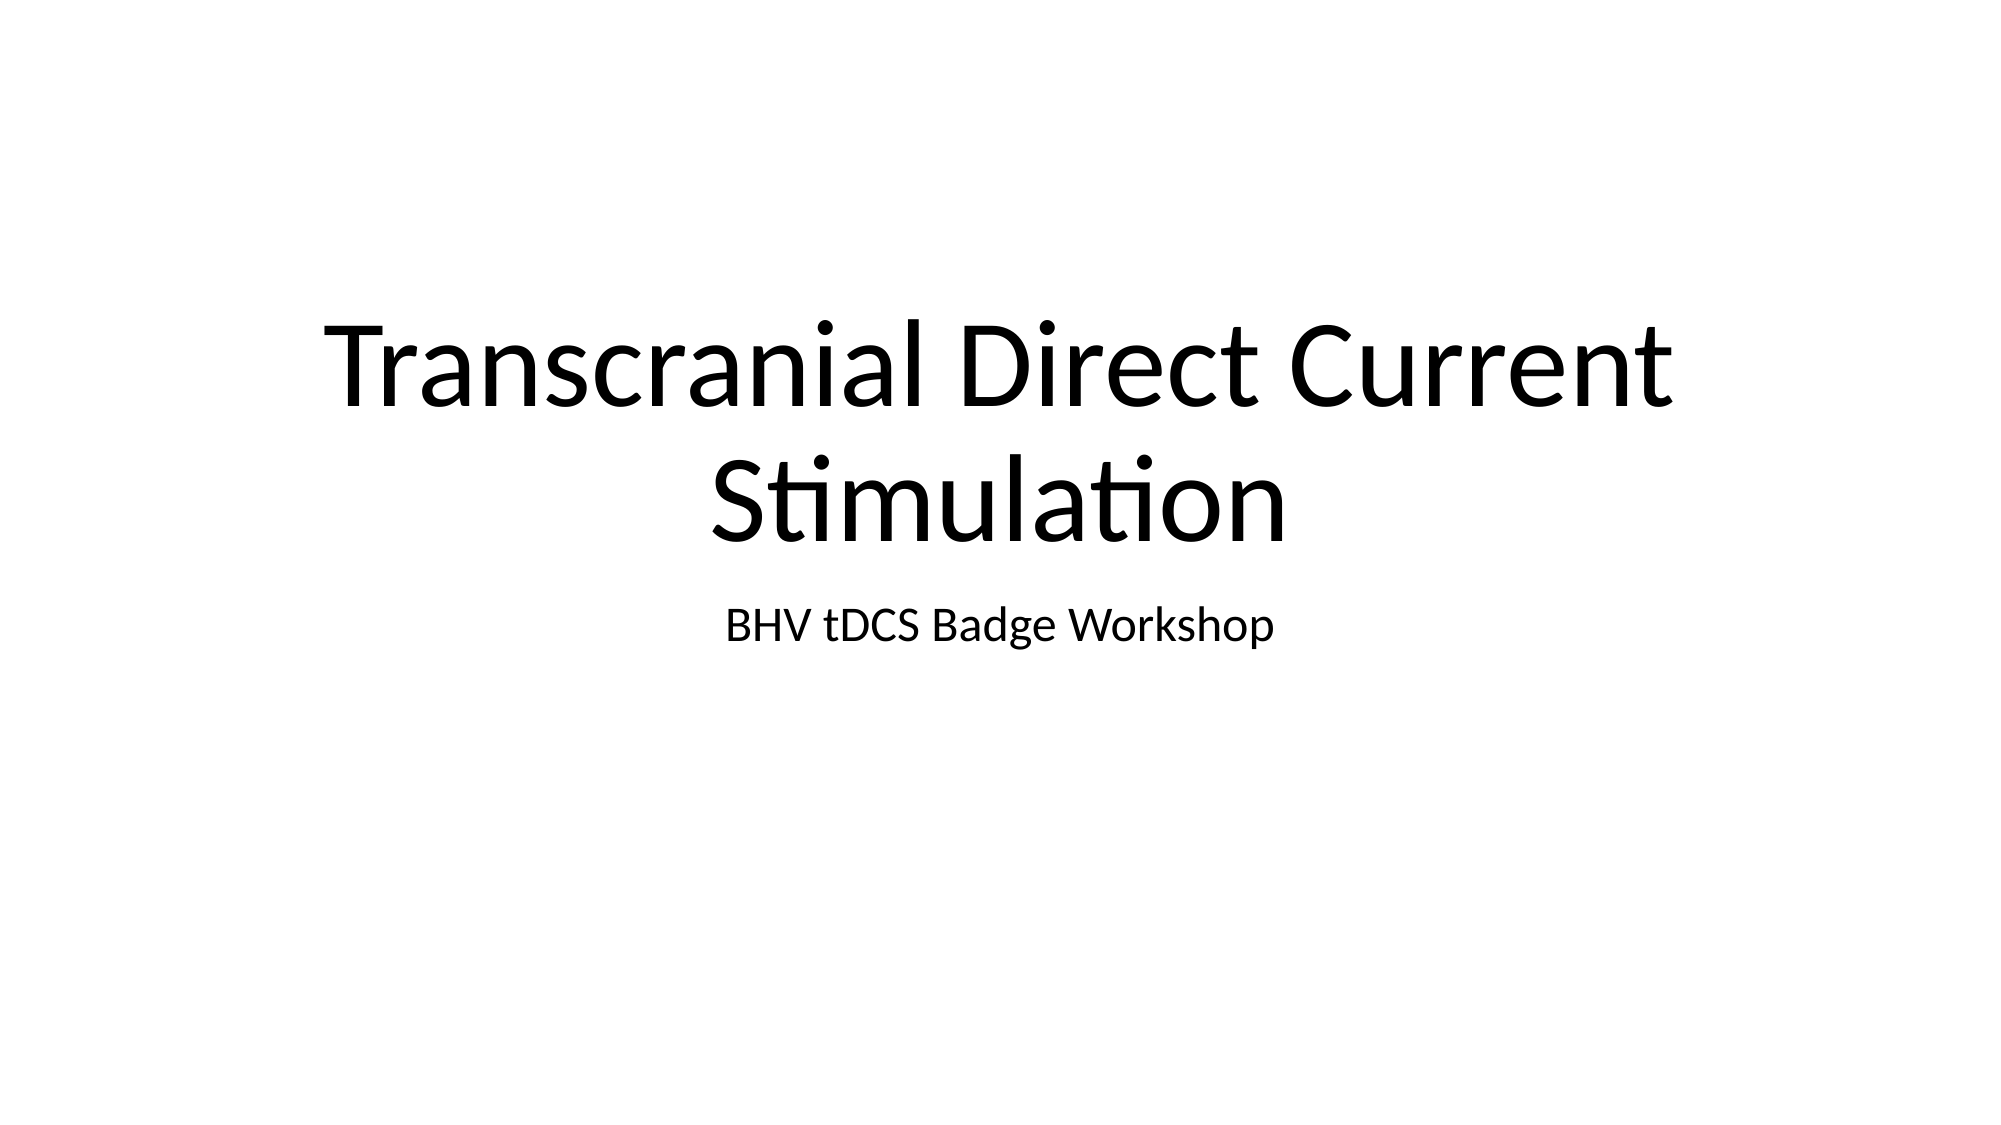

# Transcranial Direct Current Stimulation
BHV tDCS Badge Workshop